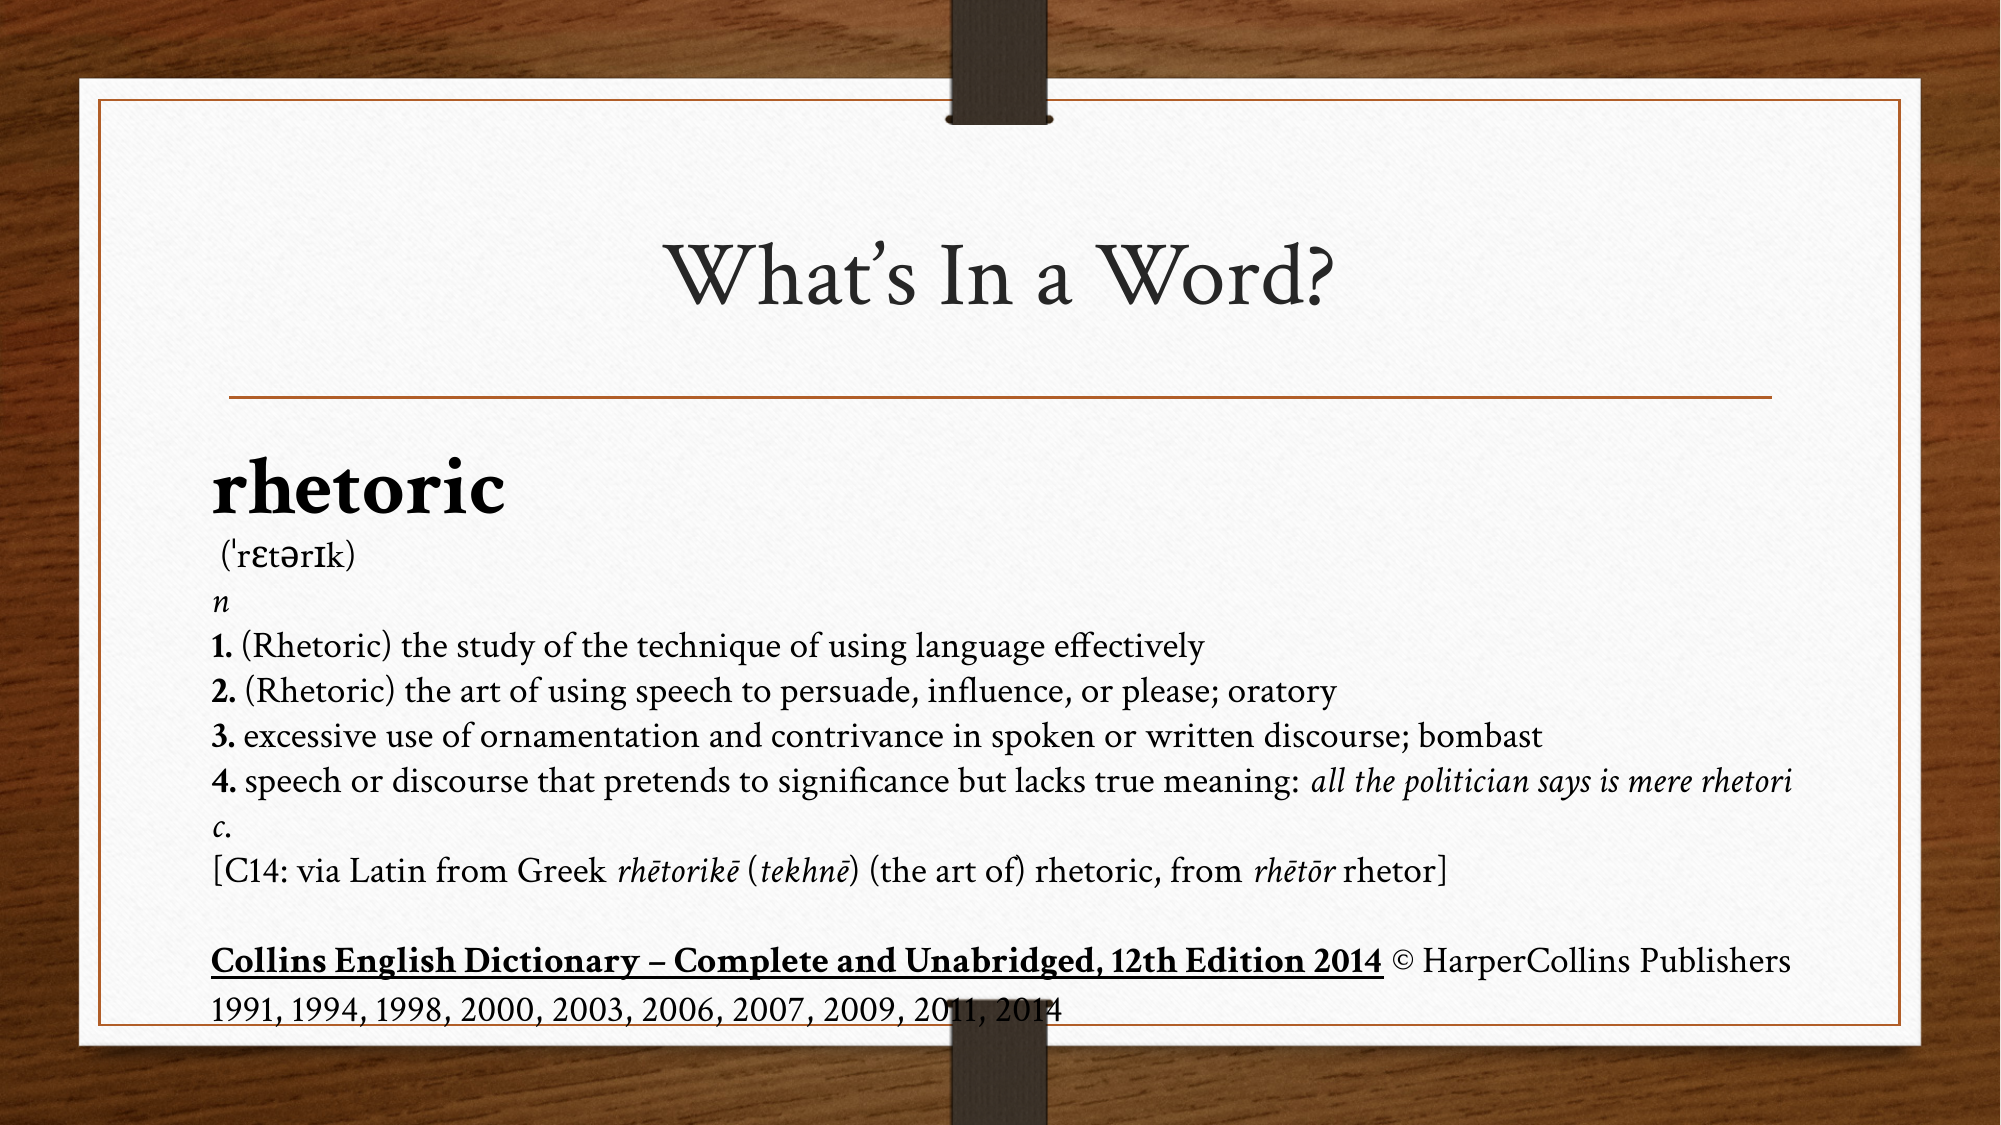

# What’s In a Word?
rhetoric
 (ˈrɛtərɪk)
n
1. (Rhetoric) the study of the technique of using language effectively
2. (Rhetoric) the art of using speech to persuade, influence, or please; oratory
3. excessive use of ornamentation and contrivance in spoken or written discourse; bombast
4. speech or discourse that pretends to significance but lacks true meaning: all the politician says is mere rhetoric.
[C14: via Latin from Greek rhētorikē (tekhnē) (the art of) rhetoric, from rhētōr rhetor]

Collins English Dictionary – Complete and Unabridged, 12th Edition 2014 © HarperCollins Publishers 1991, 1994, 1998, 2000, 2003, 2006, 2007, 2009, 2011, 2014